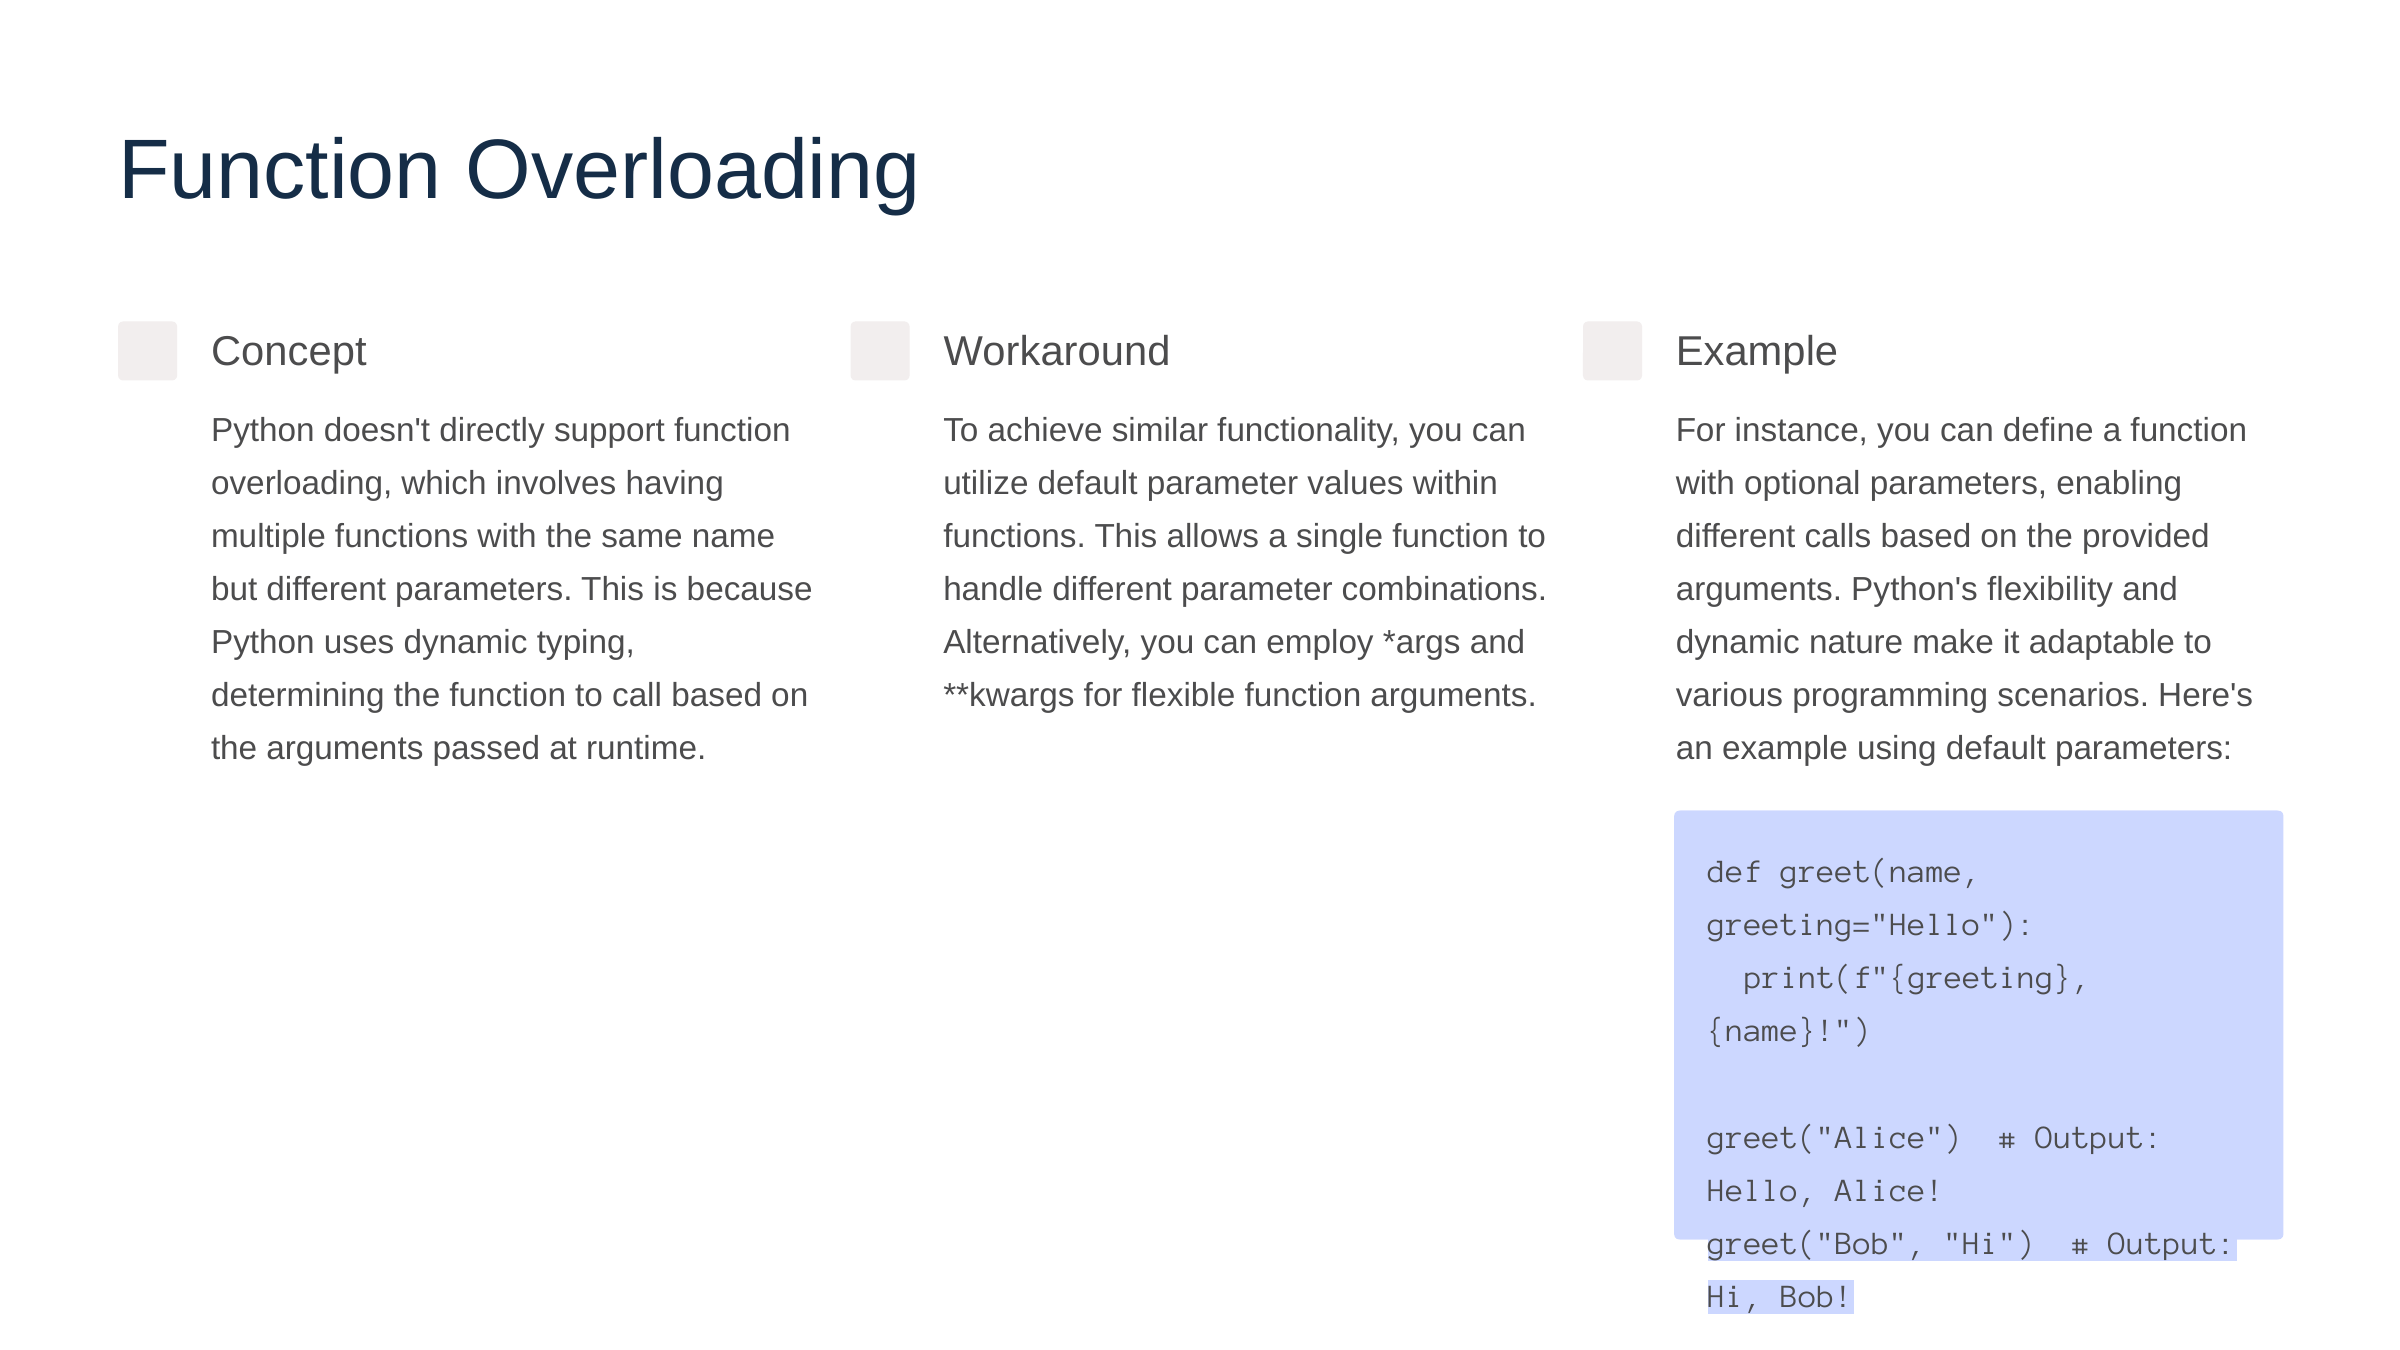

Function Overloading

Concept

Workaround

Example
Python doesn't directly support function overloading, which involves having multiple functions with the same name but different parameters. This is because Python uses dynamic typing, determining the function to call based on the arguments passed at runtime.
To achieve similar functionality, you can utilize default parameter values within functions. This allows a single function to handle different parameter combinations. Alternatively, you can employ *args and **kwargs for flexible function arguments.
For instance, you can define a function with optional parameters, enabling different calls based on the provided arguments. Python's flexibility and dynamic nature make it adaptable to various programming scenarios. Here's an example using default parameters:

def greet(name, greeting="Hello"):
  print(f"{greeting}, {name}!")

greet("Alice")  # Output: Hello, Alice!
greet("Bob", "Hi")  # Output: Hi, Bob!